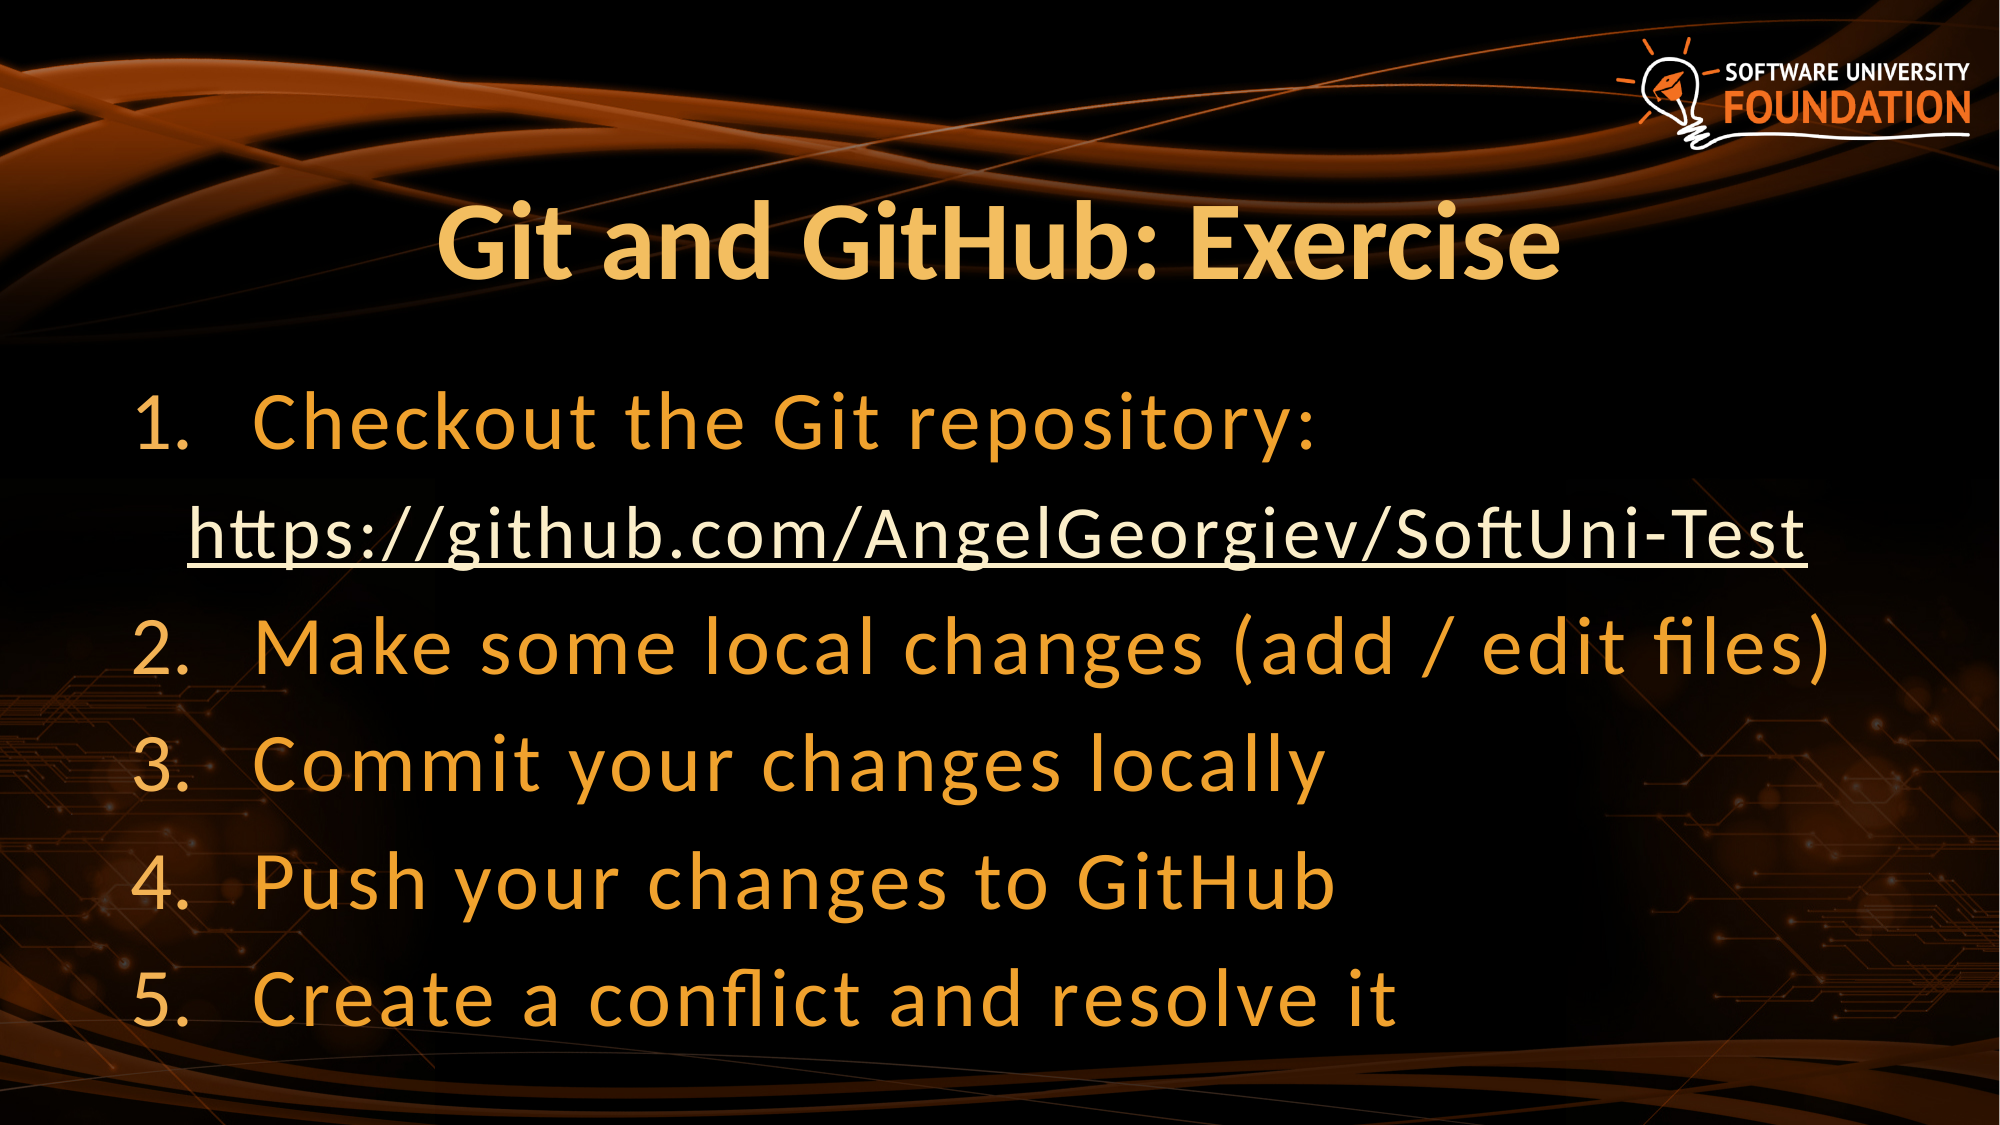

# Git and GitHub: Exercise
Checkout the Git repository:
https://github.com/AngelGeorgiev/SoftUni-Test
Make some local changes (add / edit files)
Commit your changes locally
Push your changes to GitHub
Create a conflict and resolve it